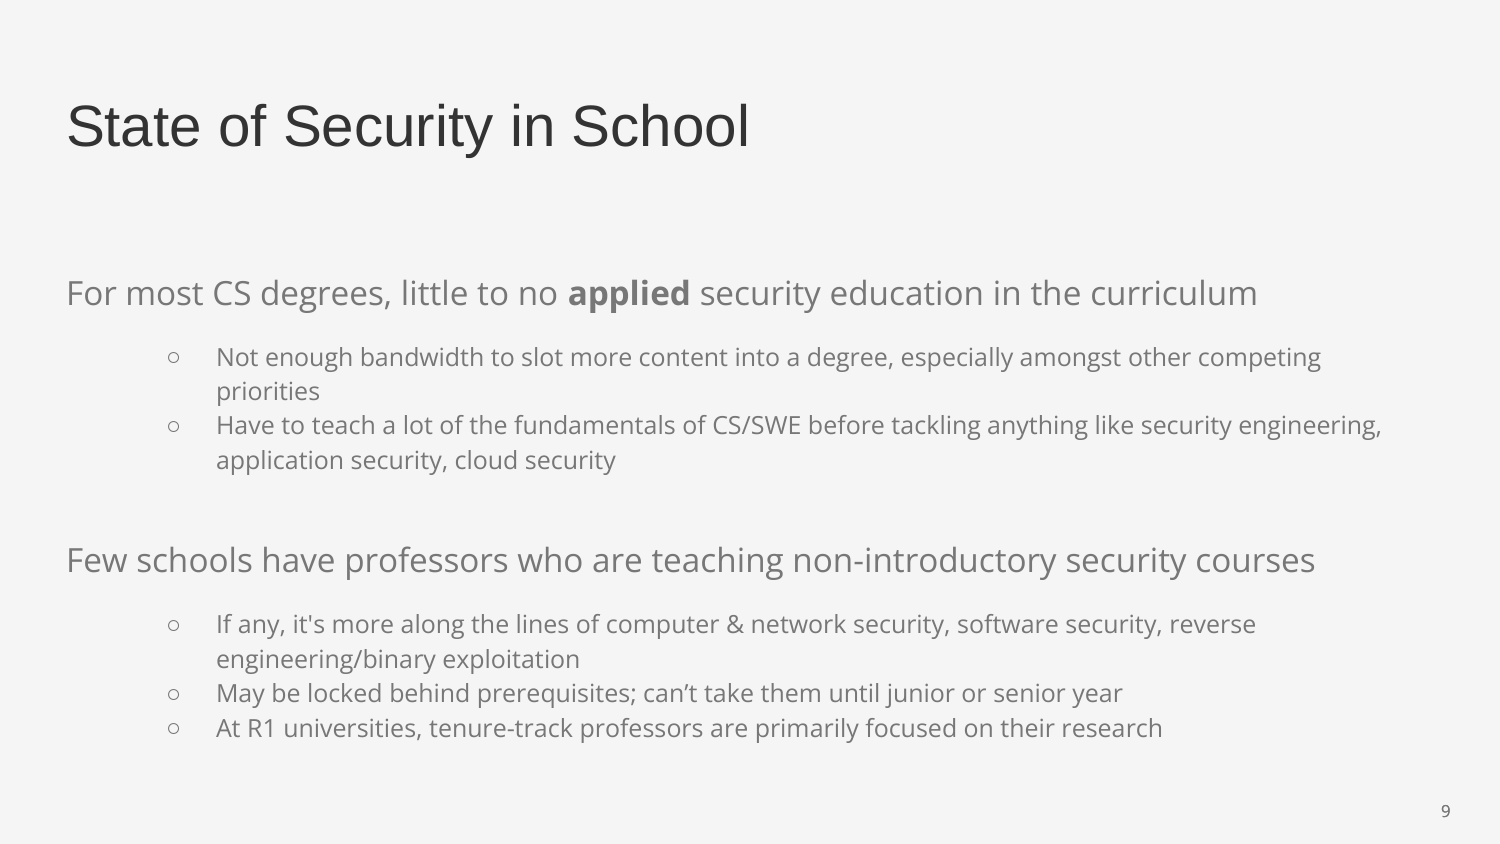

# State of Security in School

For most CS degrees, little to no applied security education in the curriculum
Not enough bandwidth to slot more content into a degree, especially amongst other competing priorities
Have to teach a lot of the fundamentals of CS/SWE before tackling anything like security engineering, application security, cloud security
Few schools have professors who are teaching non-introductory security courses
If any, it's more along the lines of computer & network security, software security, reverse engineering/binary exploitation
May be locked behind prerequisites; can’t take them until junior or senior year
At R1 universities, tenure-track professors are primarily focused on their research

9
9